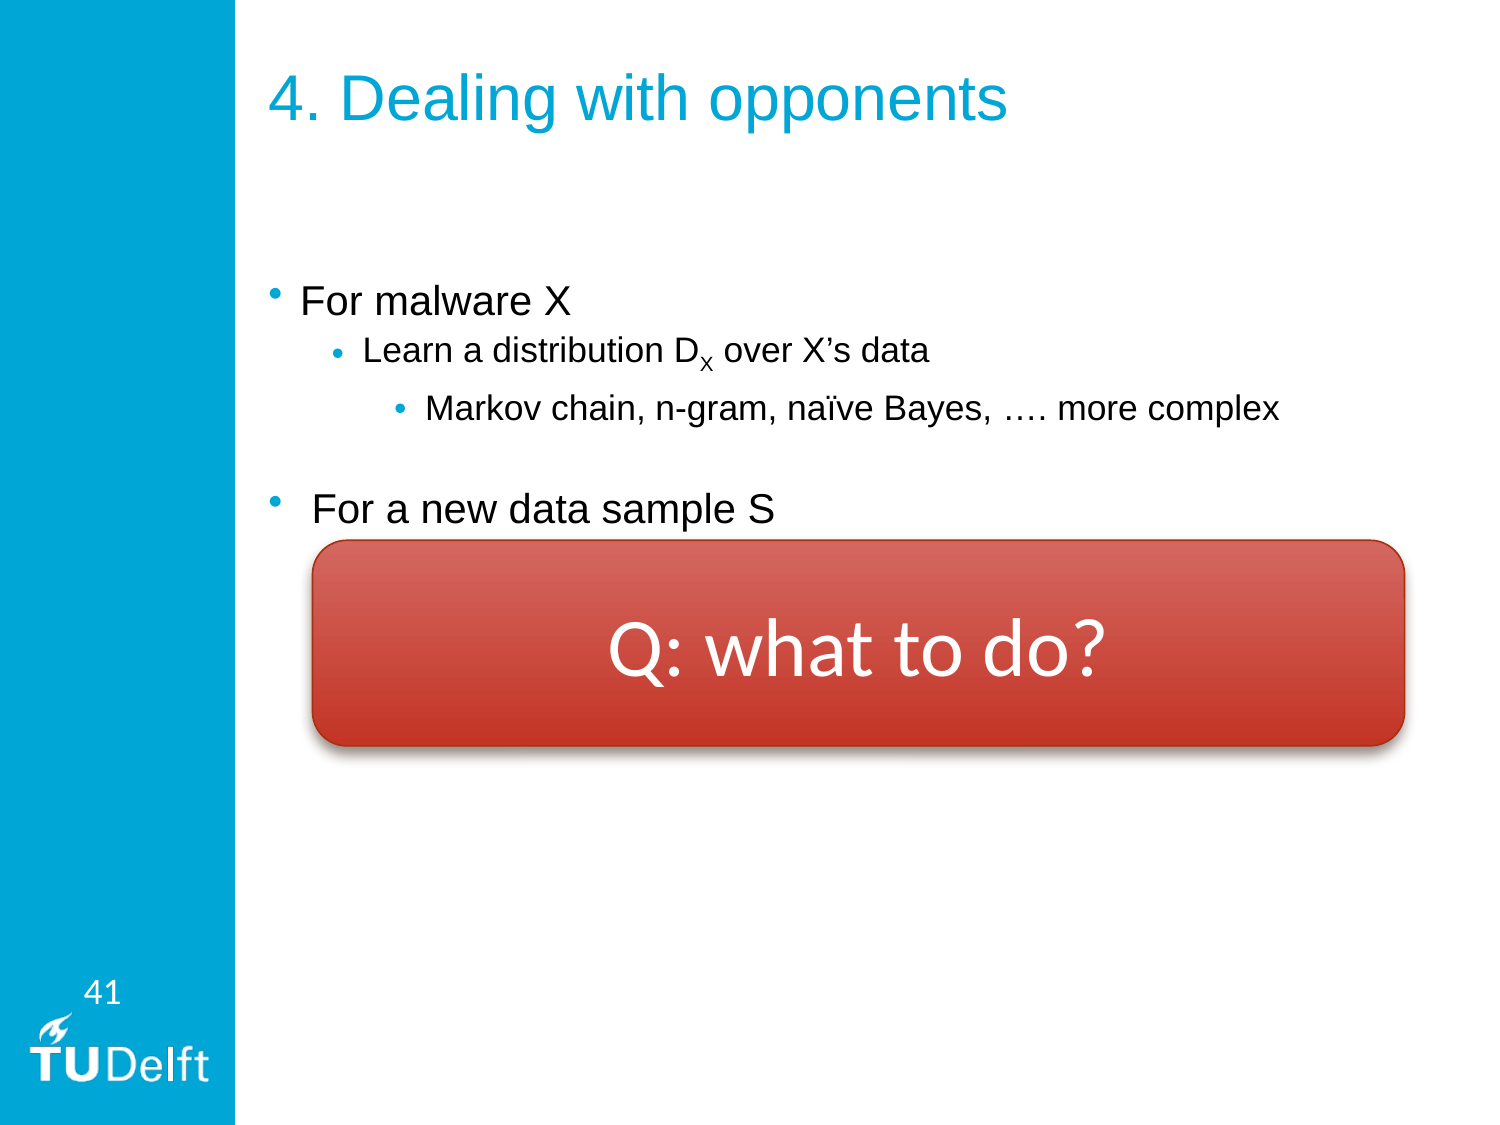

# 4. Dealing with opponents
For malware X
Learn a distribution DX over X’s data
Markov chain, n-gram, naïve Bayes, …. more complex

 For a new data sample S
Return P( S | DX )
assume maximum-likelihood model
detect same behavior if P > threshold
…
Q: what to do?